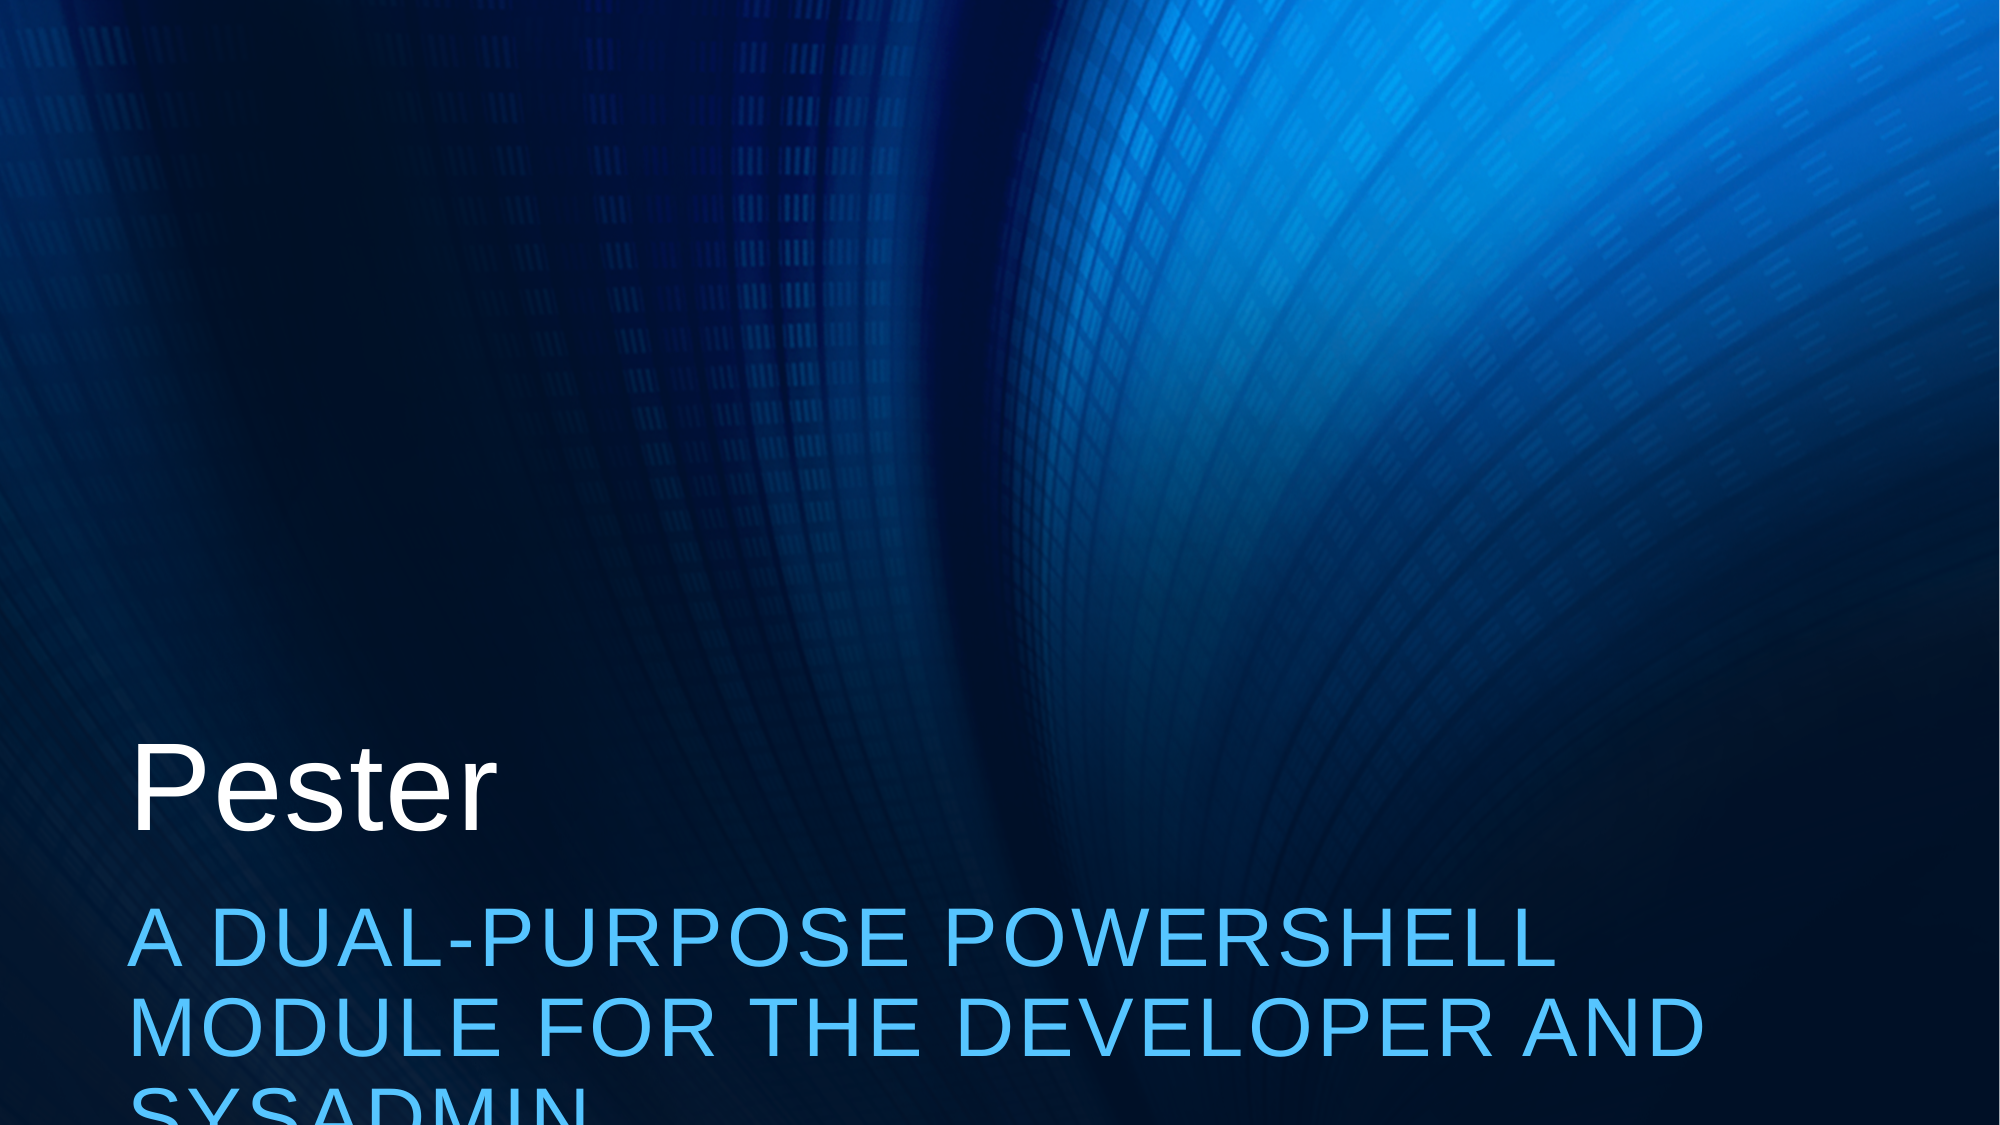

# Pester
A Dual-Purpose PowerShell Module for the Developer and SysAdmin